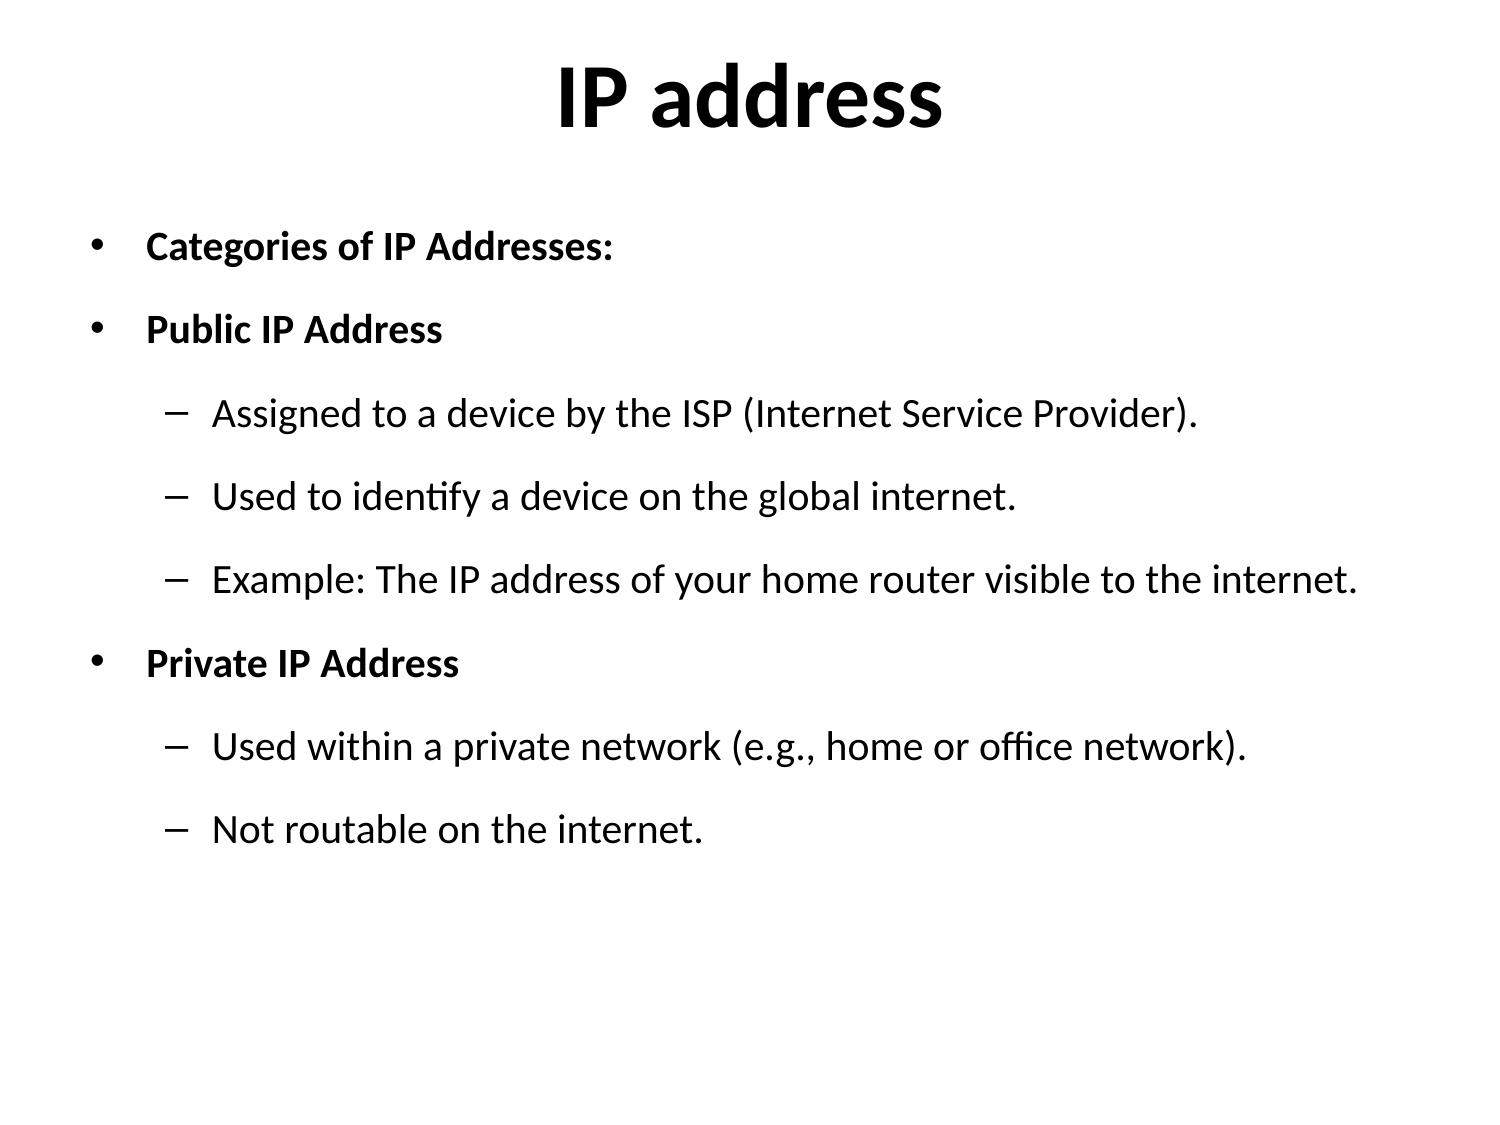

# IP address
Categories of IP Addresses:
Public IP Address
Assigned to a device by the ISP (Internet Service Provider).
Used to identify a device on the global internet.
Example: The IP address of your home router visible to the internet.
Private IP Address
Used within a private network (e.g., home or office network).
Not routable on the internet.